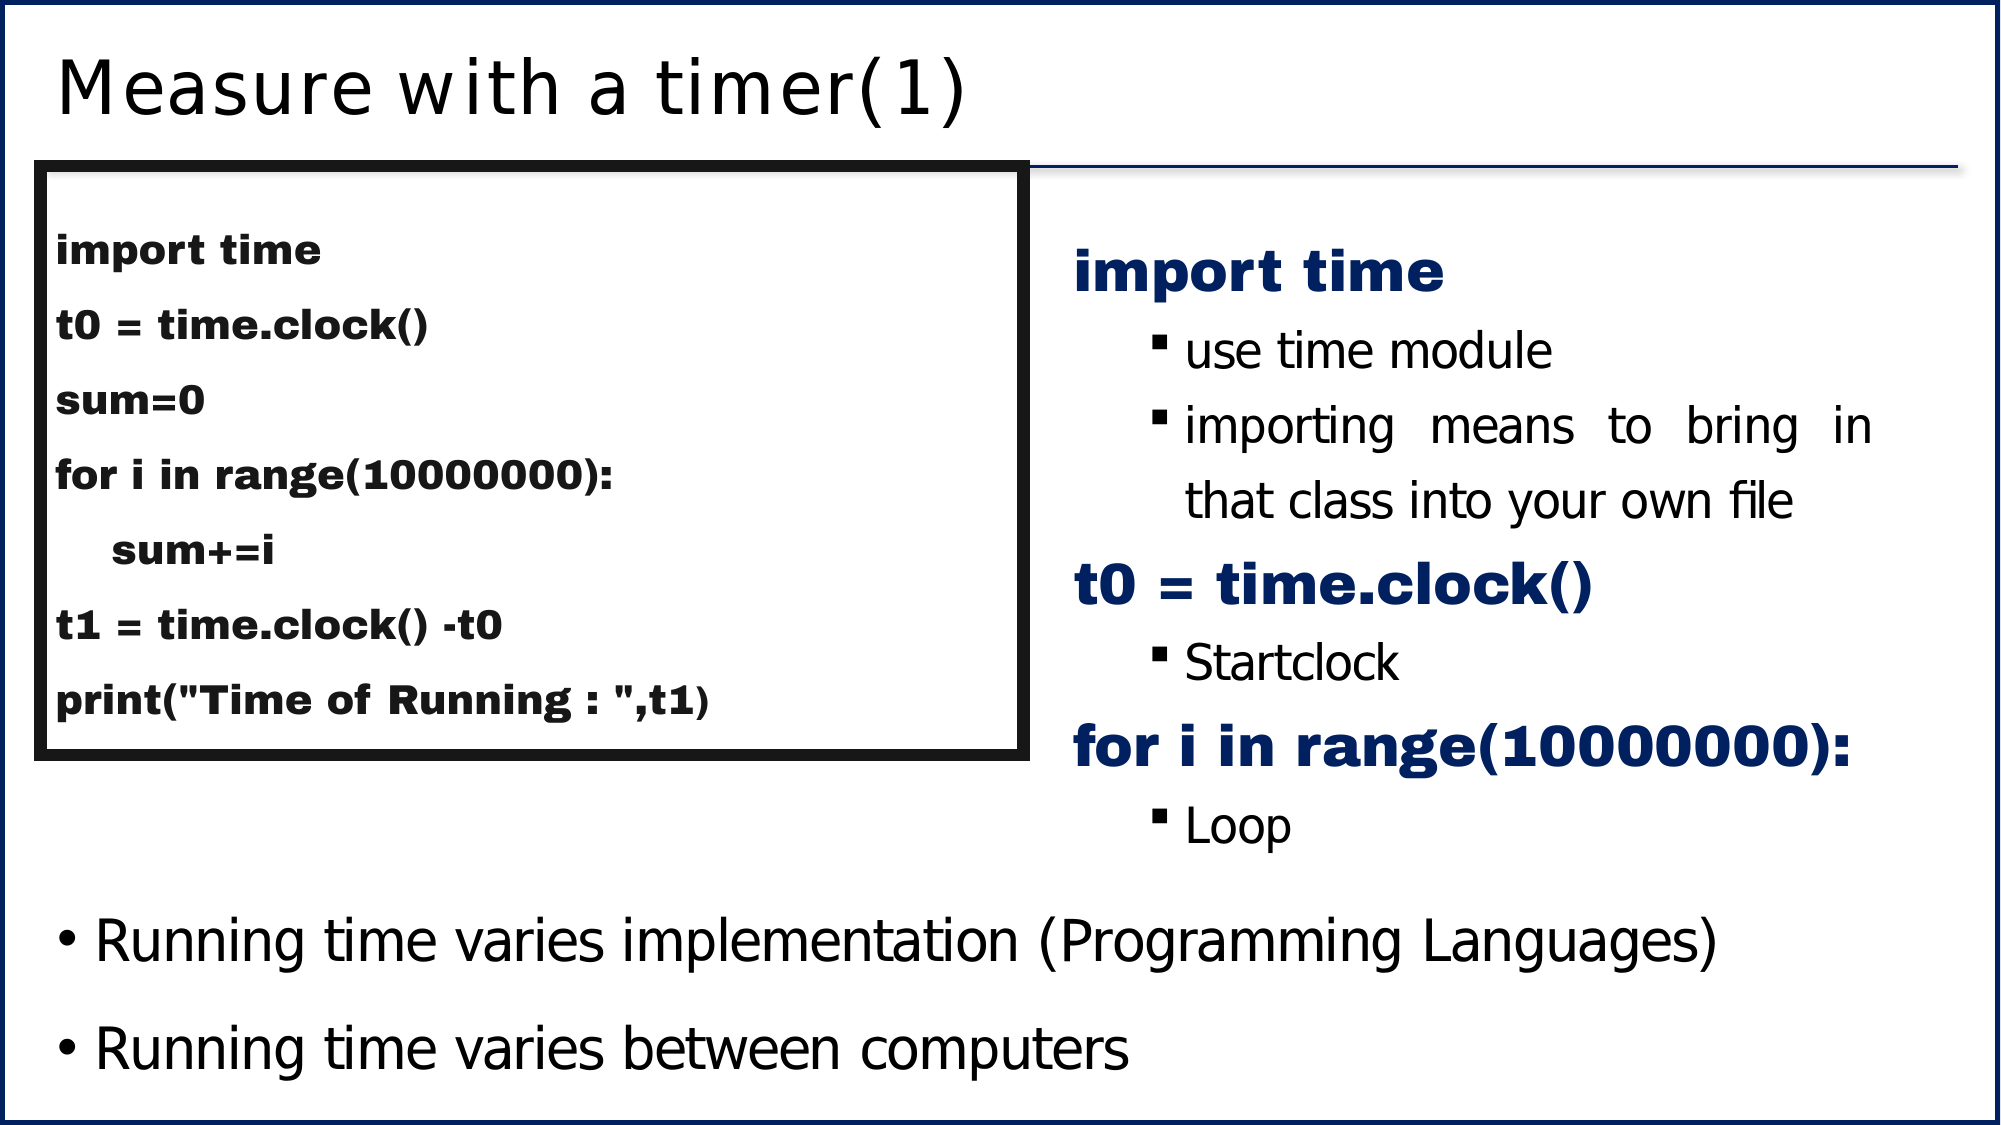

# Measure with a timer(1)
import time
t0 = time.clock()
sum=0
for i in range(10000000):
    sum+=i
t1 = time.clock() -t0
print("Time of Running : ",t1)
import time
use time module
importing means to bring in that class into your own file
t0 = time.clock()
Startclock
for i in range(10000000):
Loop
Running time varies implementation (Programming Languages)
Running time varies between computers